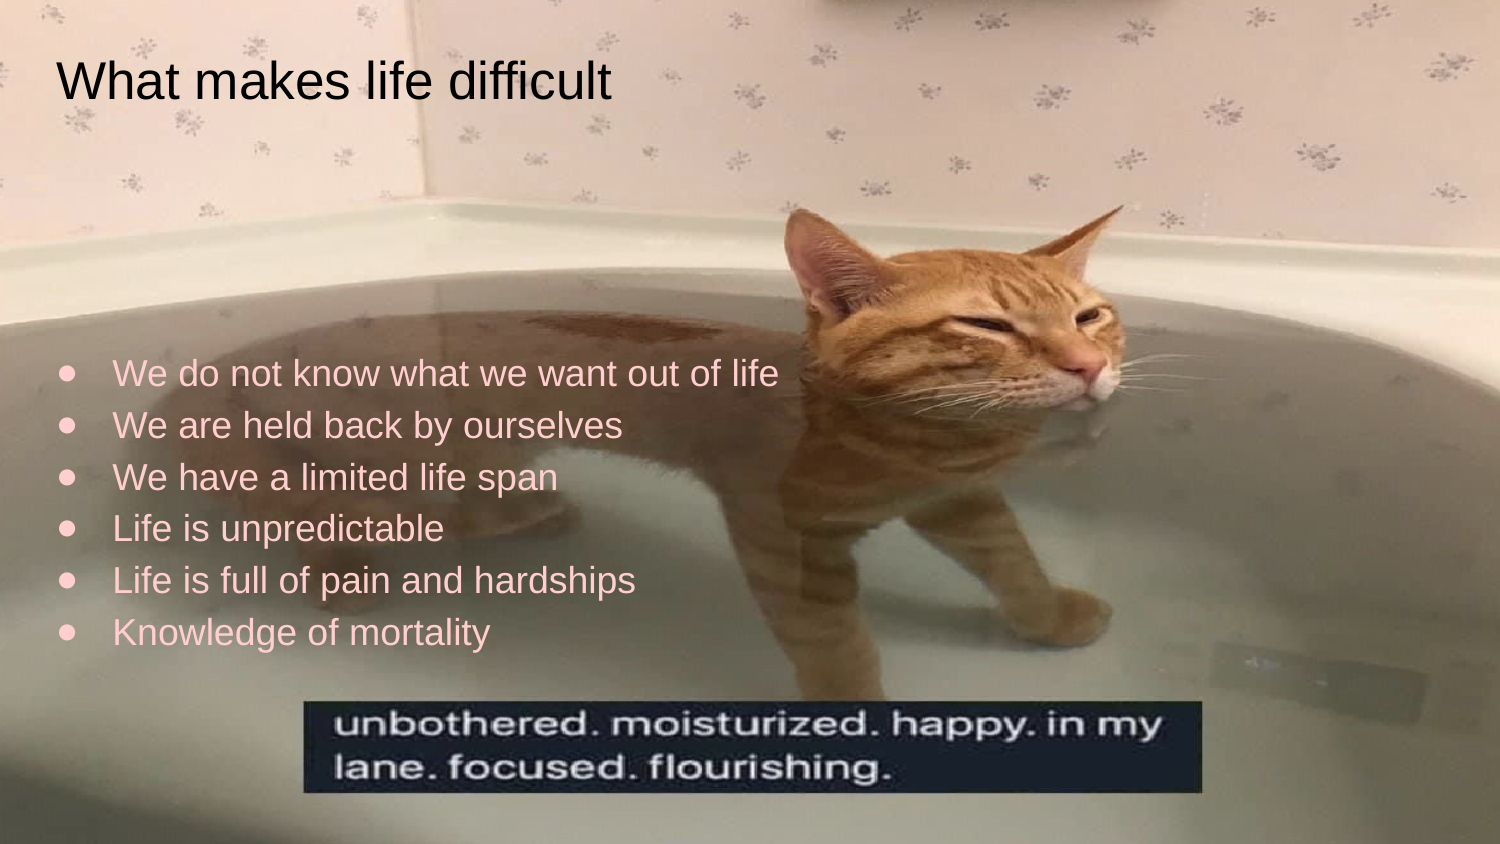

# What makes life difficult
We do not know what we want out of life
We are held back by ourselves
We have a limited life span
Life is unpredictable
Life is full of pain and hardships
Knowledge of mortality